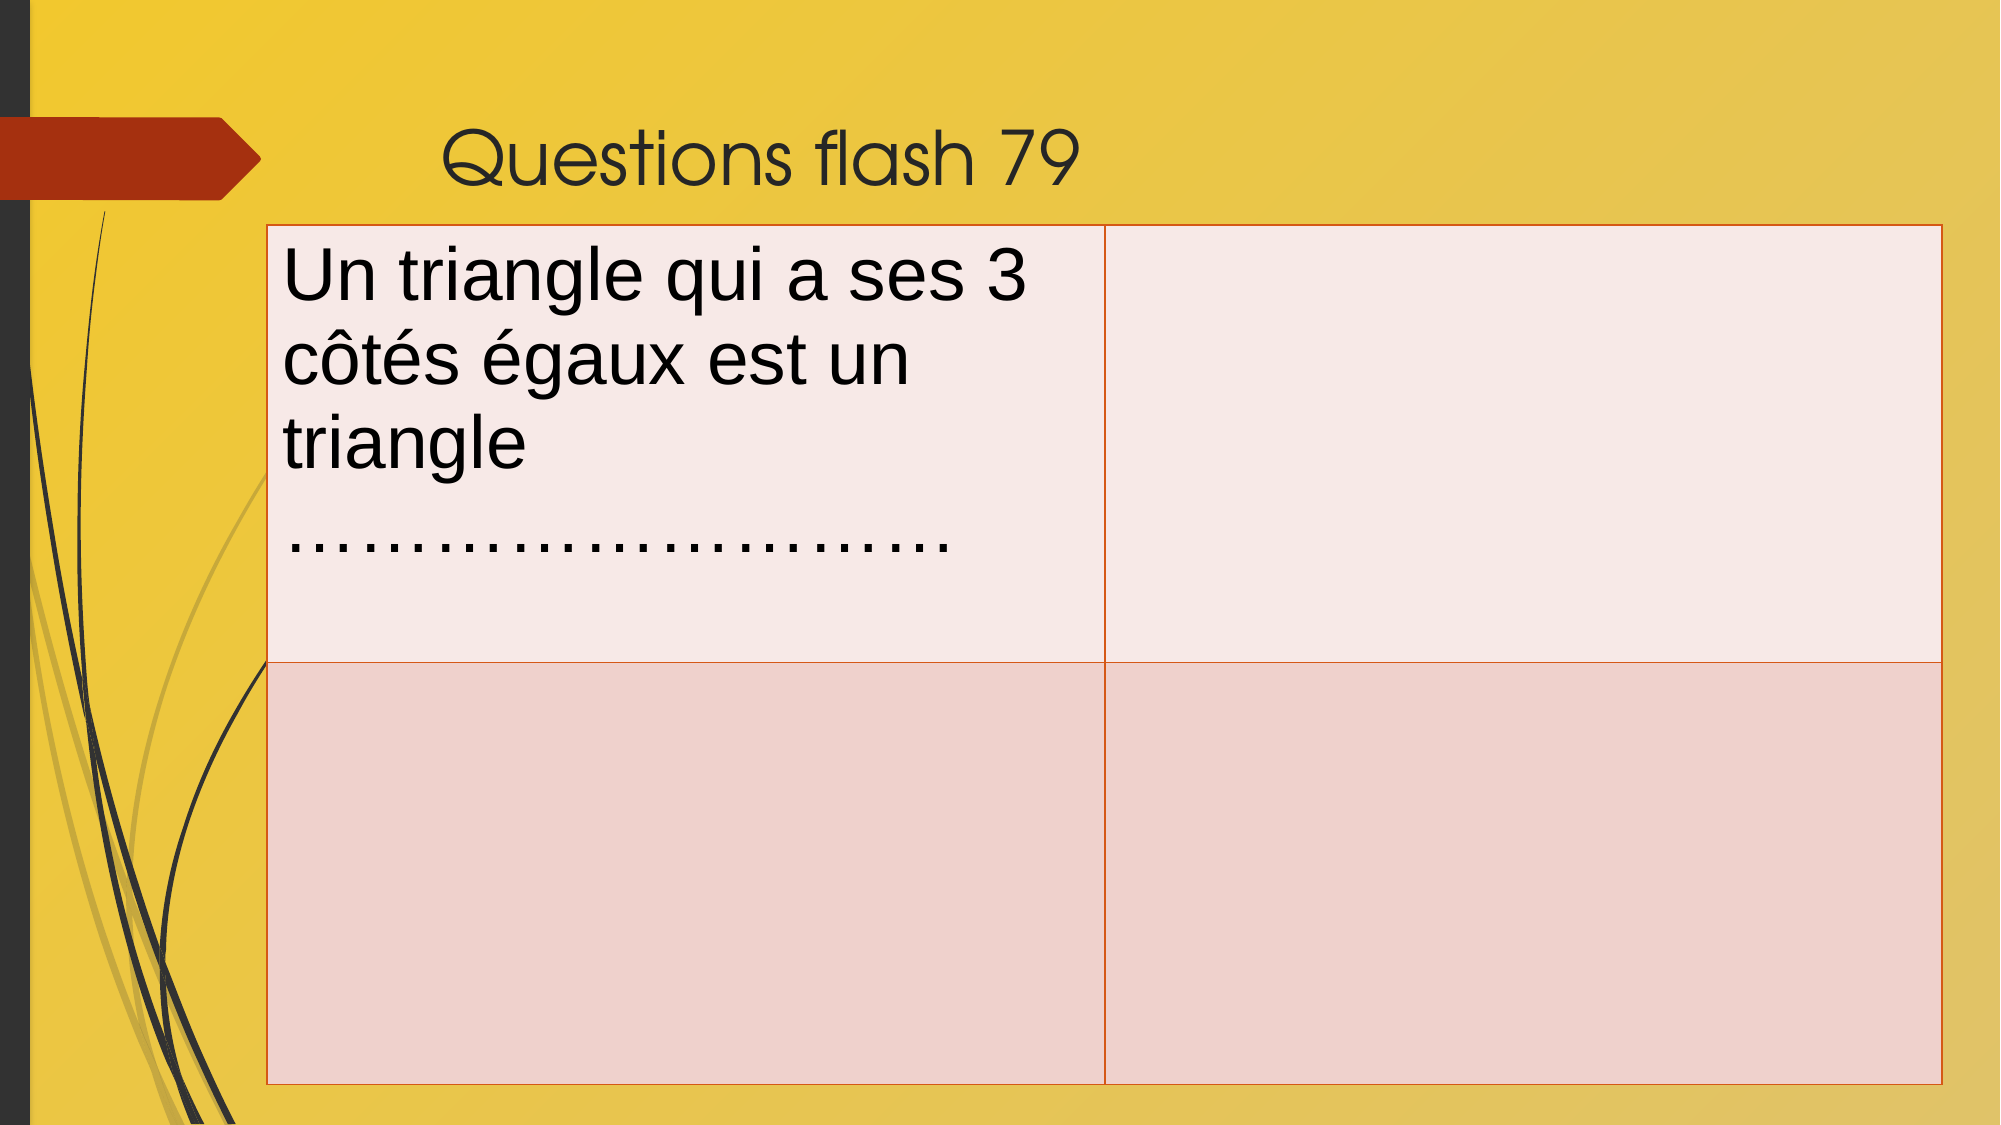

# Questions flash 79
| Un triangle qui a ses 3 côtés égaux est un triangle ……………………… |  |
| --- | --- |
|  |  |